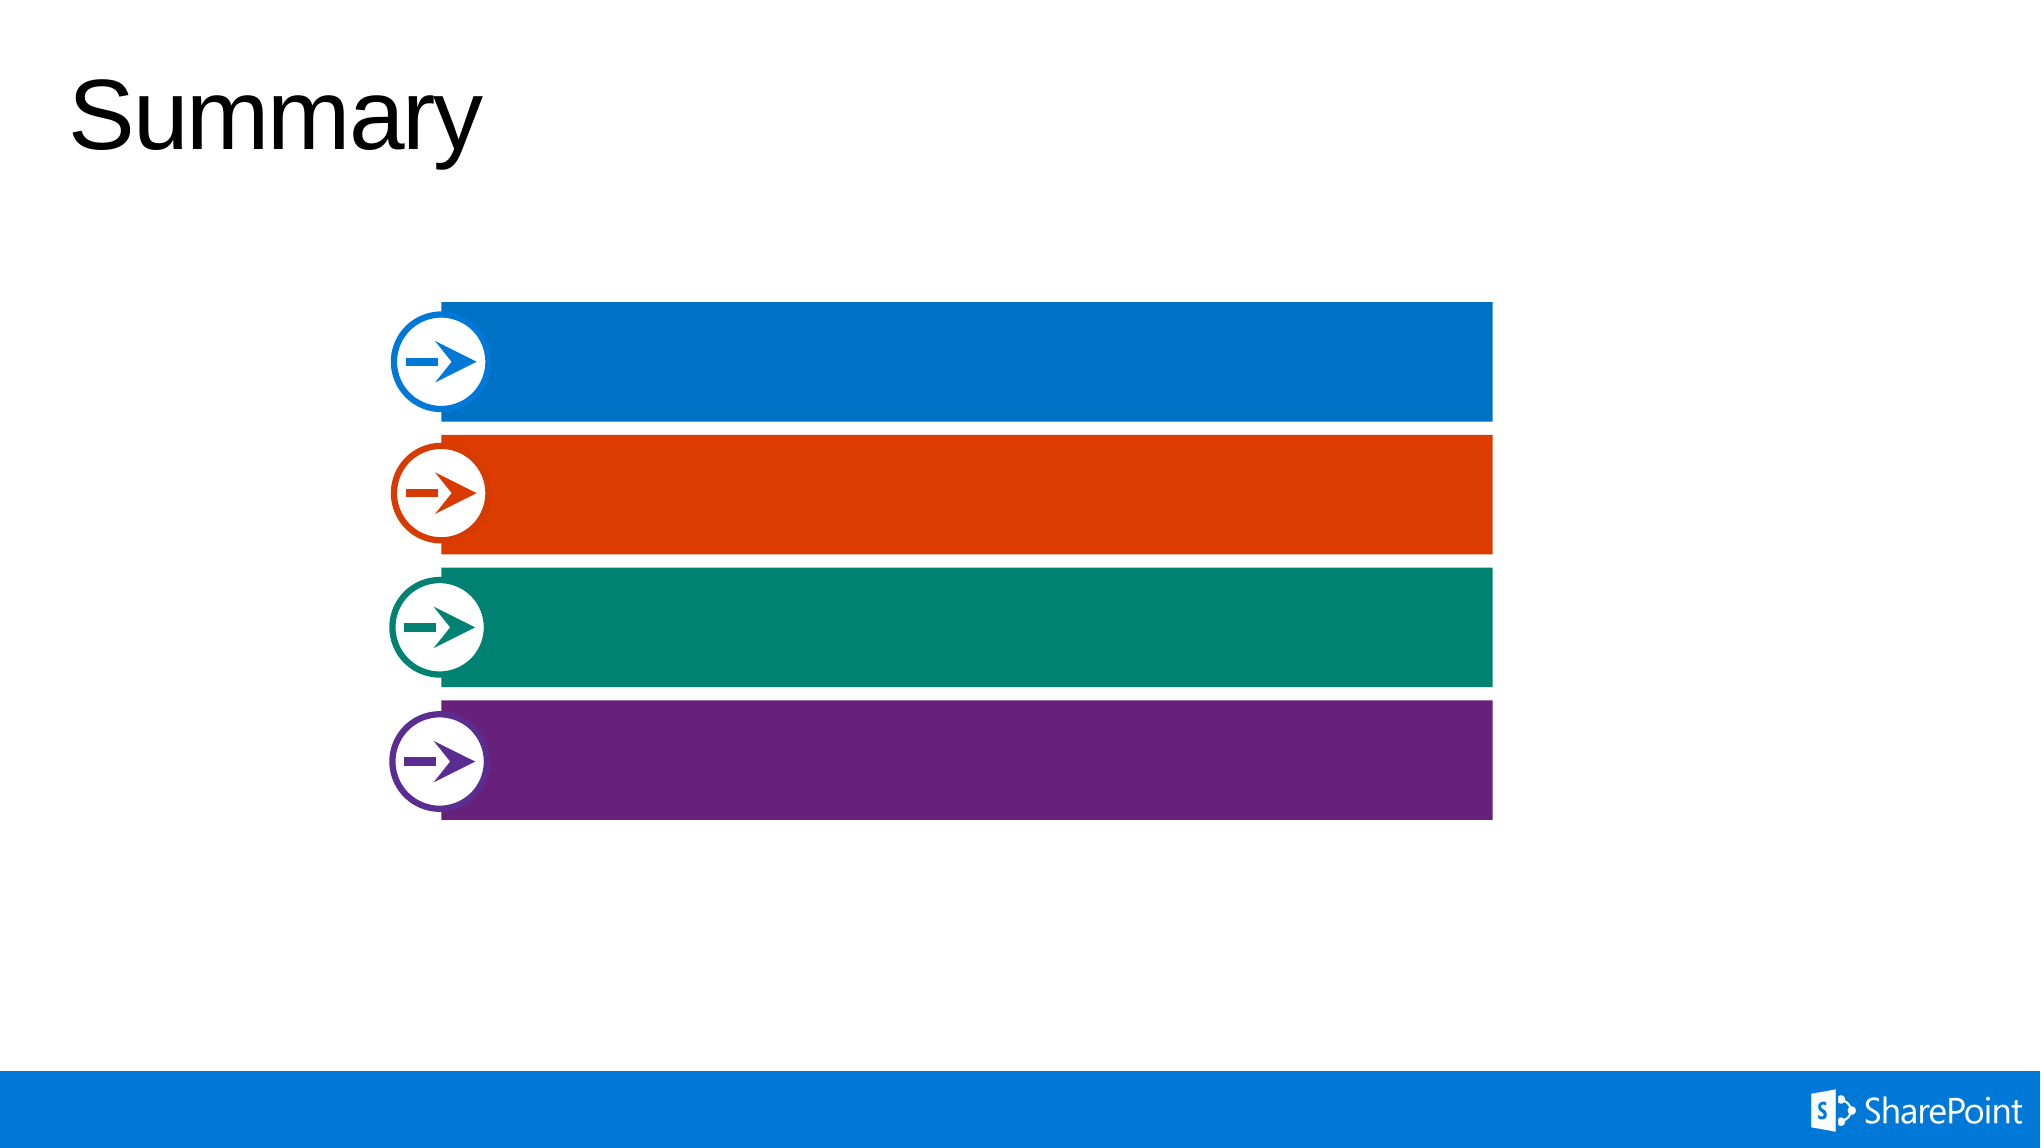

# Summary
Overview

Web parts

Demos

Q&A